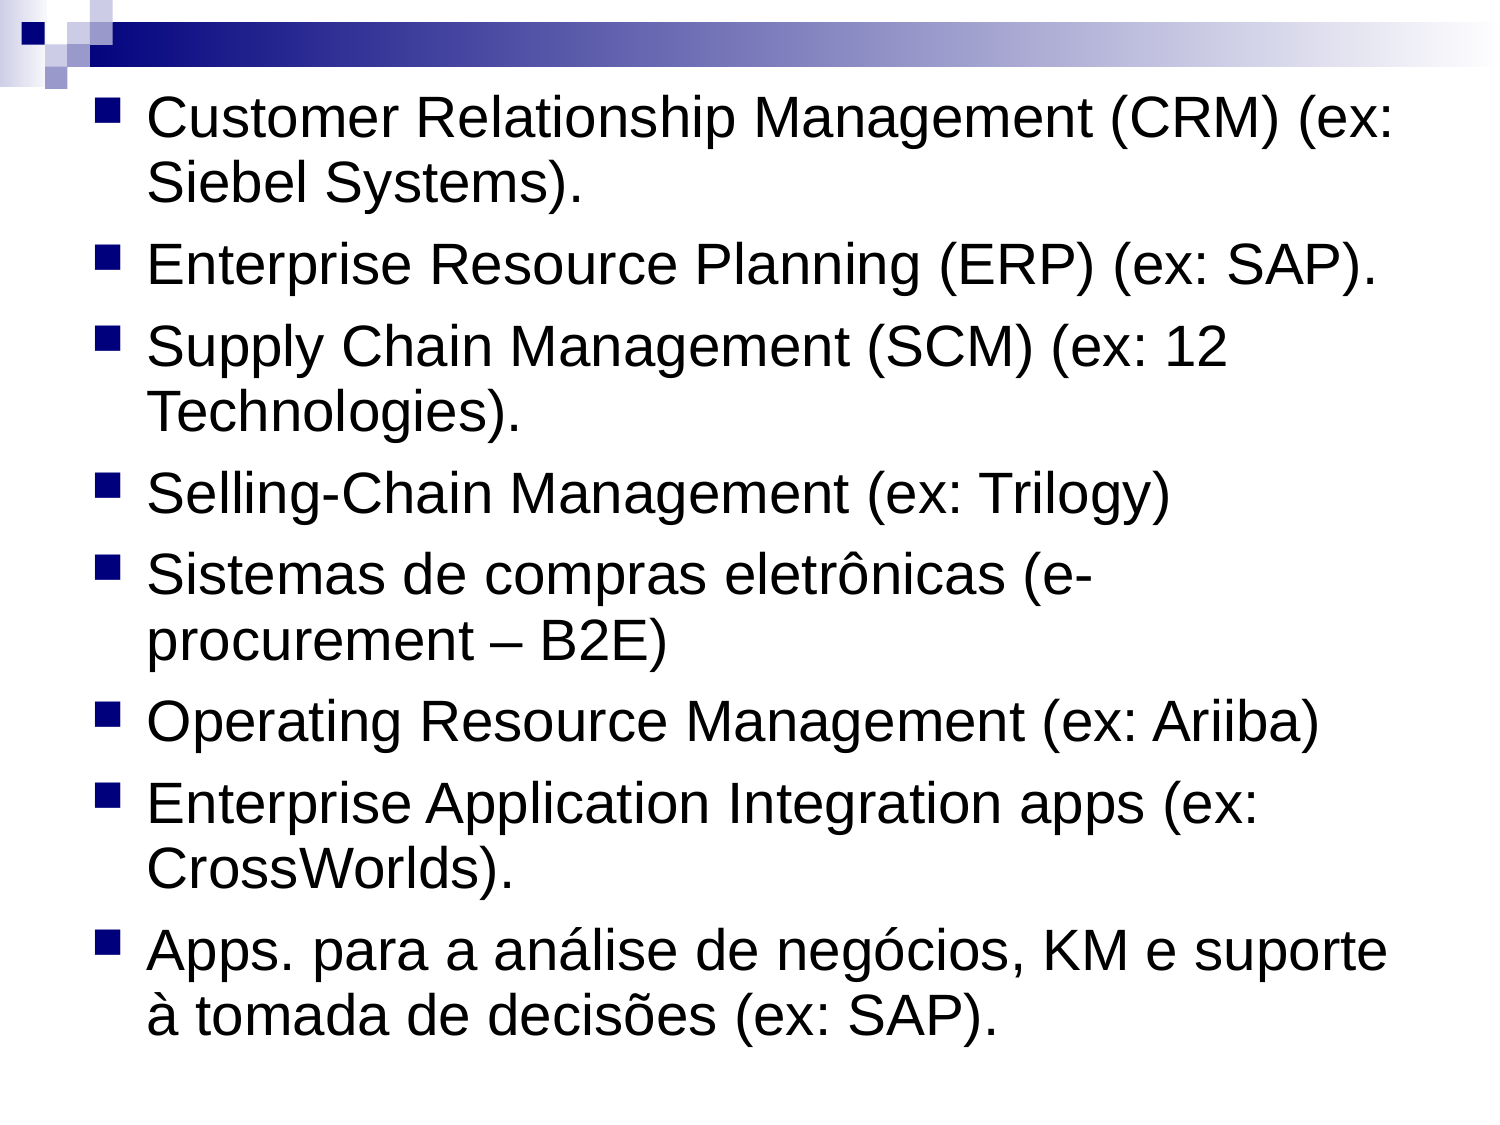

Customer Relationship Management (CRM) (ex: Siebel Systems).
Enterprise Resource Planning (ERP) (ex: SAP).
Supply Chain Management (SCM) (ex: 12 Technologies).
Selling-Chain Management (ex: Trilogy)
Sistemas de compras eletrônicas (e-procurement – B2E)
Operating Resource Management (ex: Ariiba)
Enterprise Application Integration apps (ex: CrossWorlds).
Apps. para a análise de negócios, KM e suporte à tomada de decisões (ex: SAP).